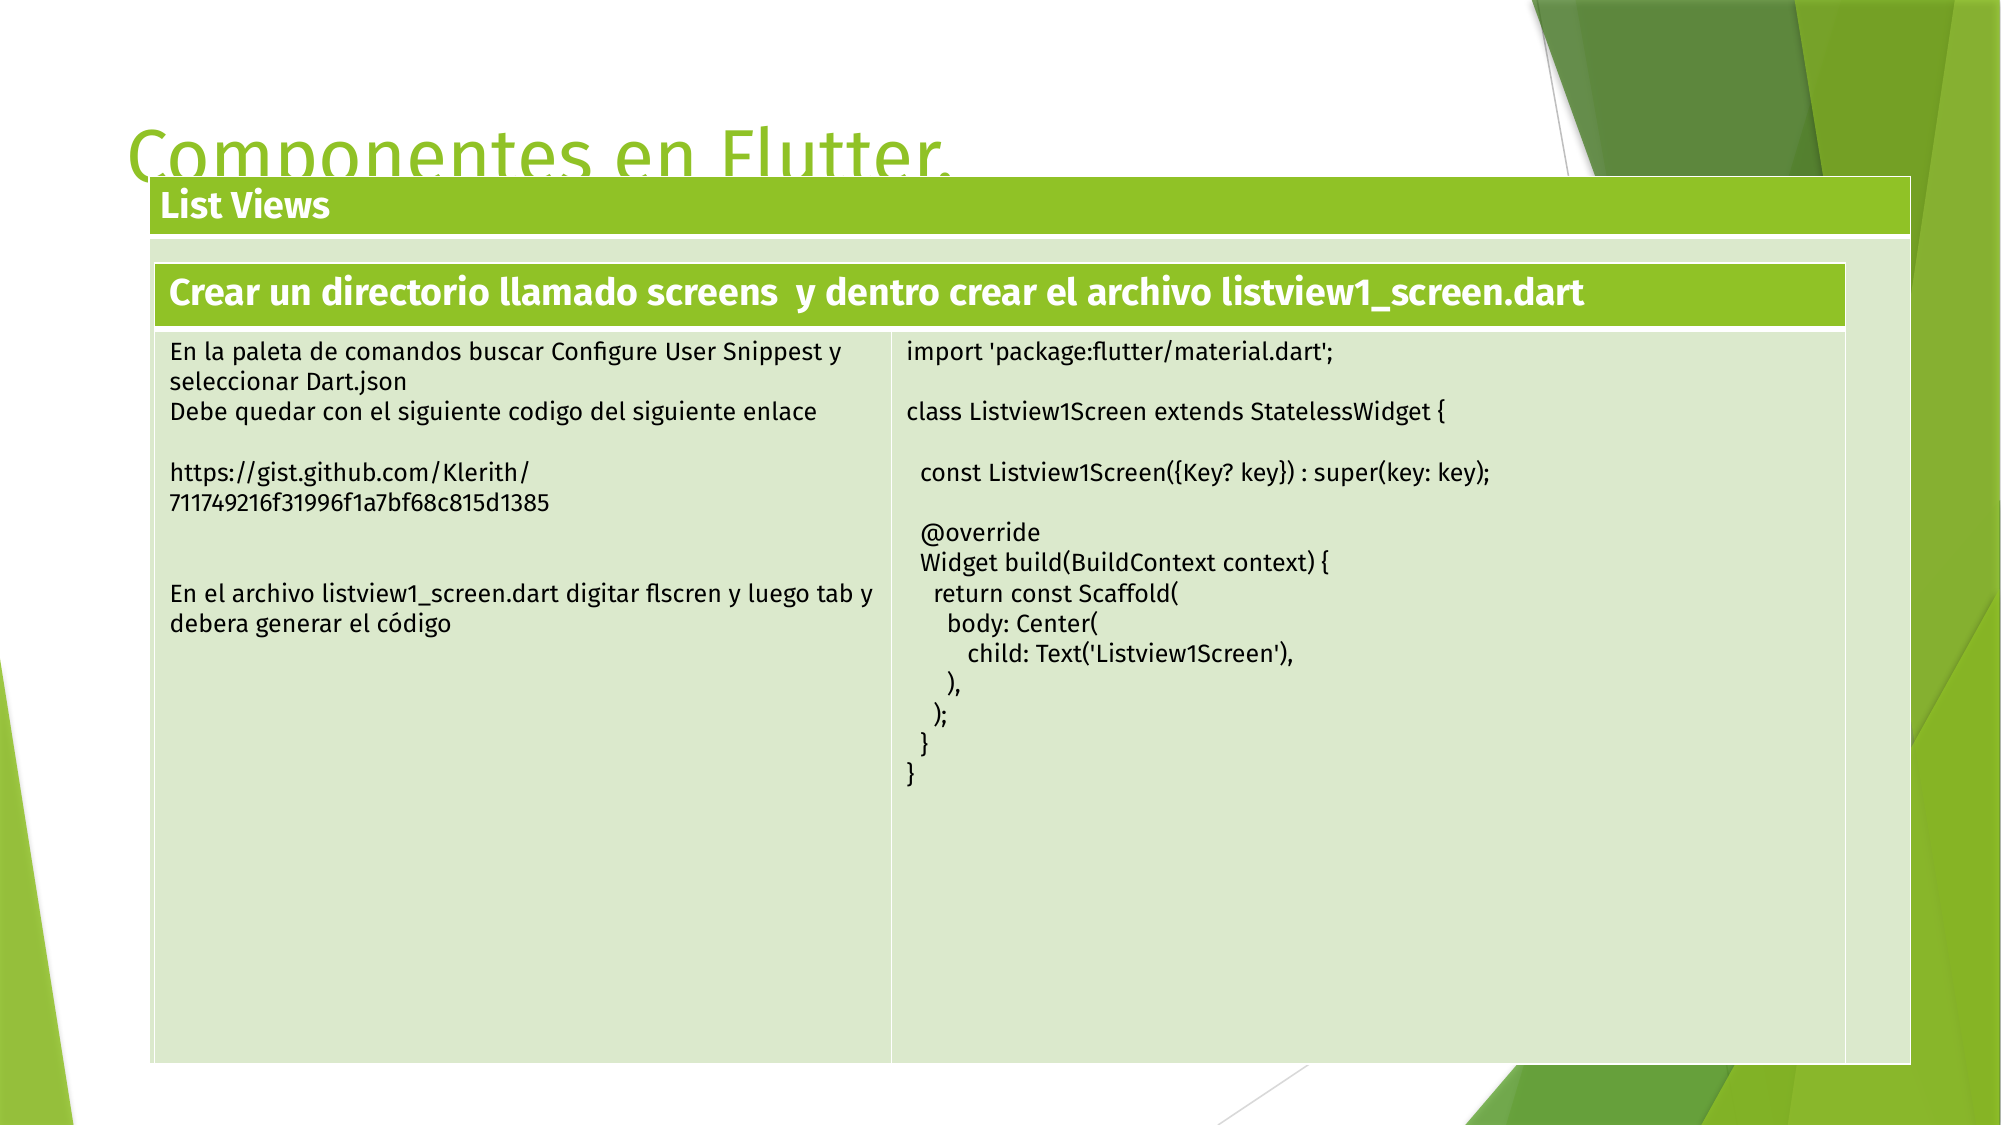

# Componentes en Flutter.
| List Views |
| --- |
|  |
| Crear un directorio llamado screens y dentro crear el archivo listview1\_screen.dart |  |
| --- | --- |
| En la paleta de comandos buscar Configure User Snippest y seleccionar Dart.json Debe quedar con el siguiente codigo del siguiente enlace https://gist.github.com/Klerith/711749216f31996f1a7bf68c815d1385 En el archivo listview1\_screen.dart digitar flscren y luego tab y debera generar el código | import 'package:flutter/material.dart'; class Listview1Screen extends StatelessWidget { const Listview1Screen({Key? key}) : super(key: key); @override Widget build(BuildContext context) { return const Scaffold( body: Center( child: Text('Listview1Screen'), ), ); } } |